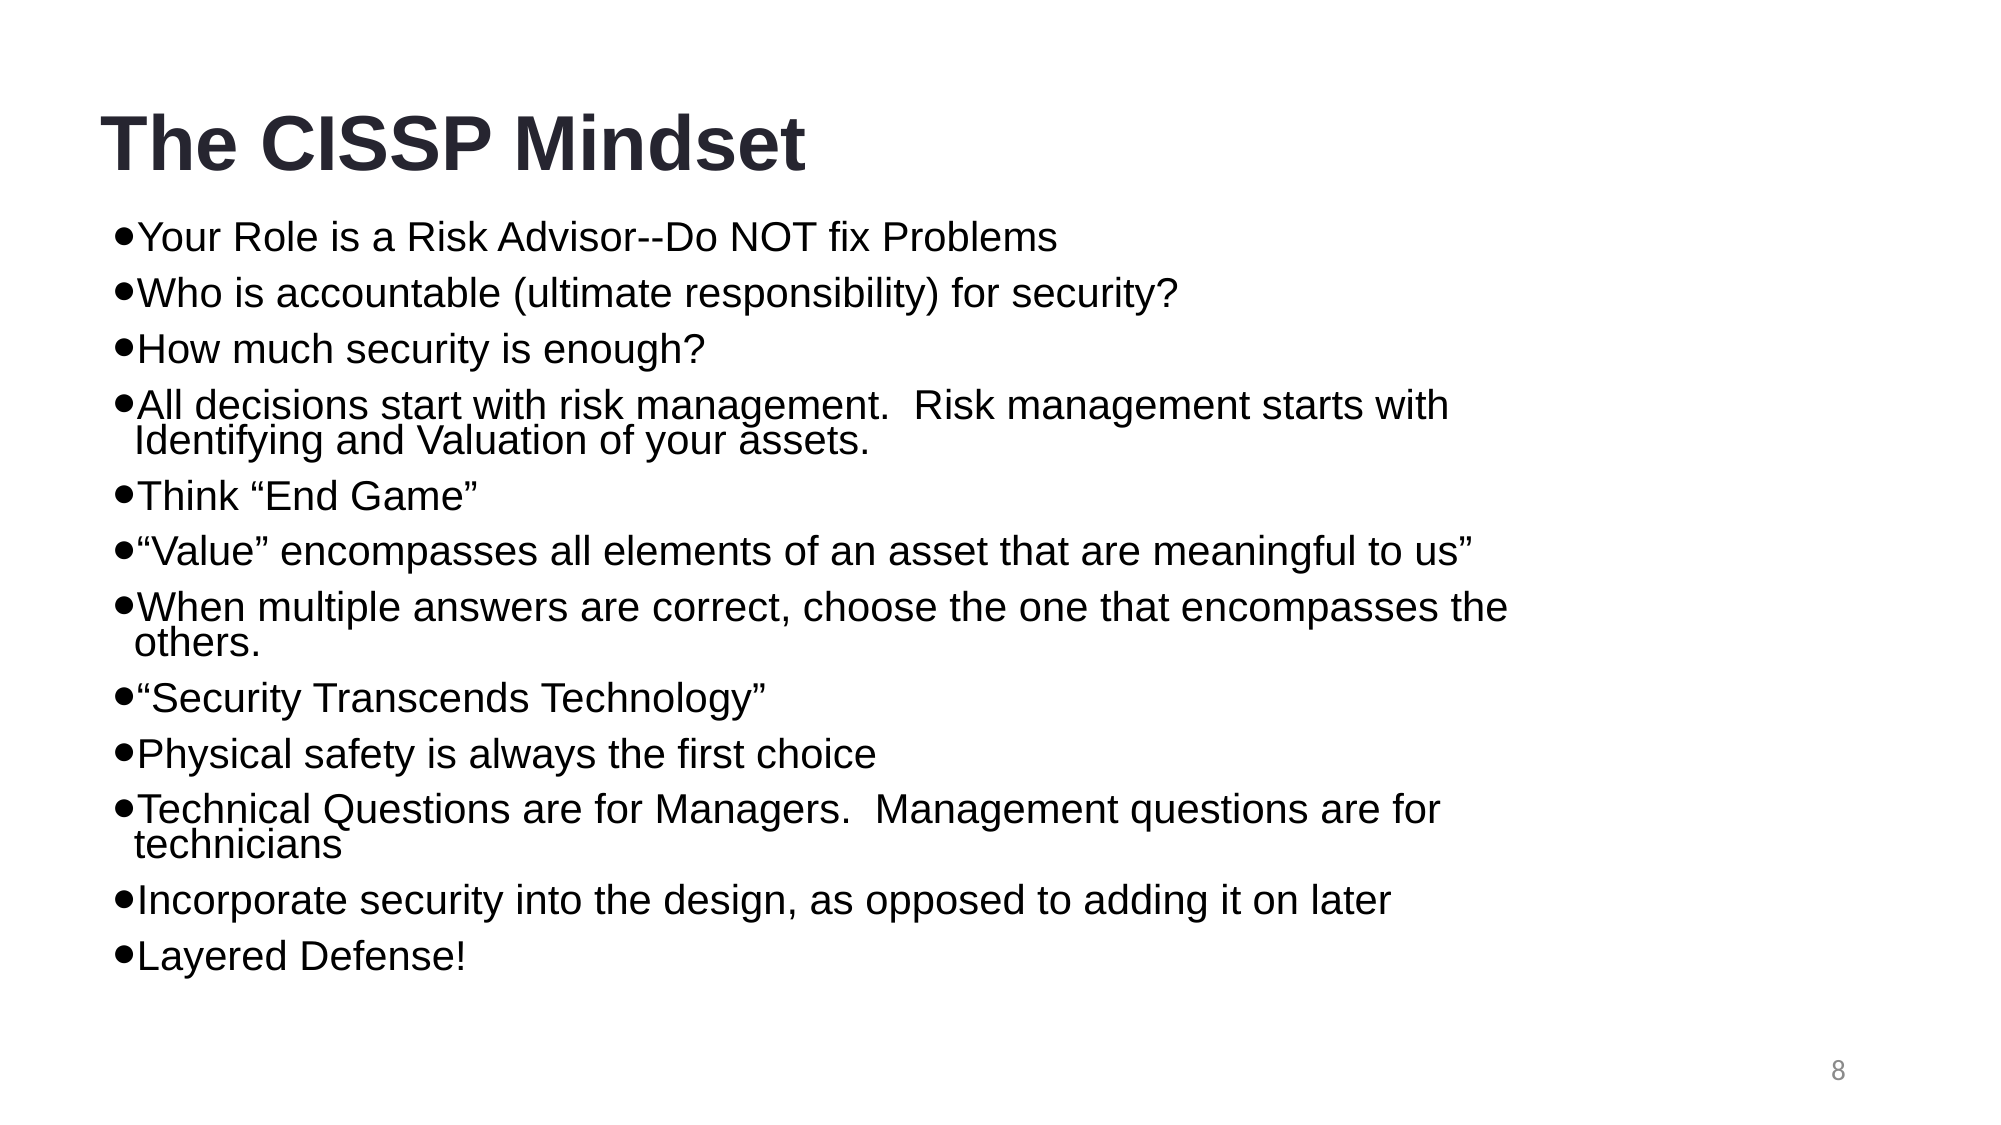

# The CISSP Mindset
Your Role is a Risk Advisor--Do NOT fix Problems
Who is accountable (ultimate responsibility) for security?
How much security is enough?
All decisions start with risk management.  Risk management starts with Identifying and Valuation of your assets.
Think “End Game”
“Value” encompasses all elements of an asset that are meaningful to us”
When multiple answers are correct, choose the one that encompasses the others.
“Security Transcends Technology”
Physical safety is always the first choice
Technical Questions are for Managers.  Management questions are for technicians
Incorporate security into the design, as opposed to adding it on later
Layered Defense!

8